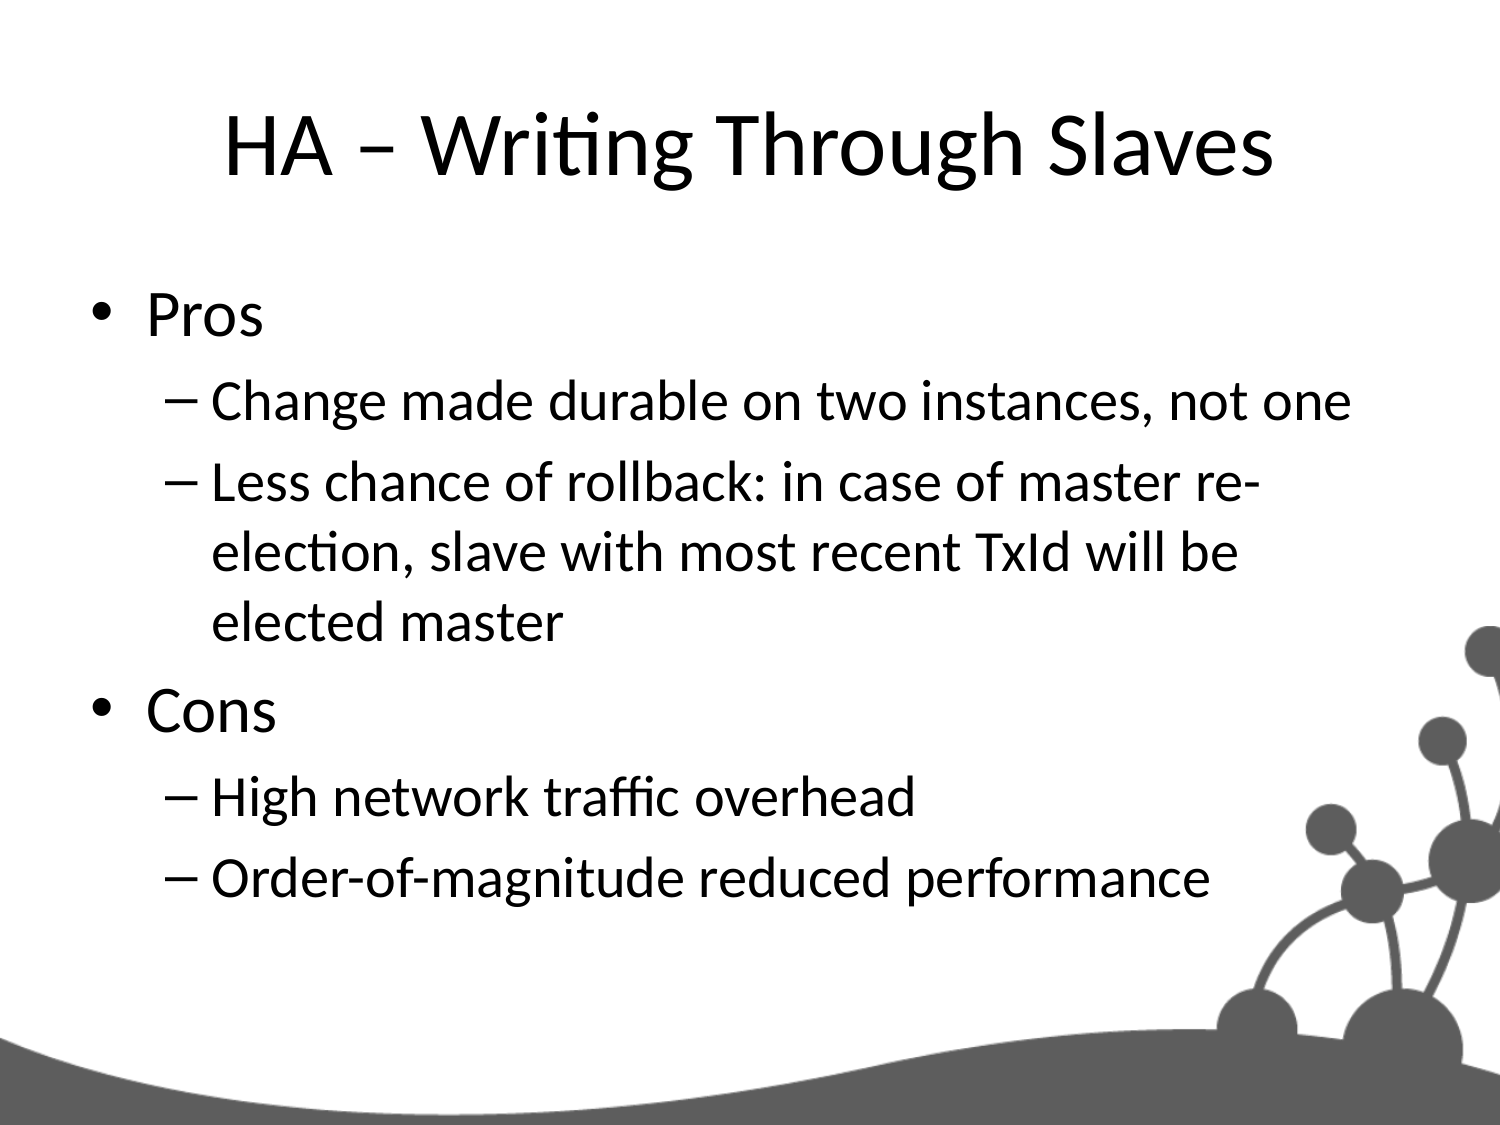

# HA – Writing Through Slaves
Pros
Change made durable on two instances, not one
Less chance of rollback: in case of master re-election, slave with most recent TxId will be elected master
Cons
High network traffic overhead
Order-of-magnitude reduced performance